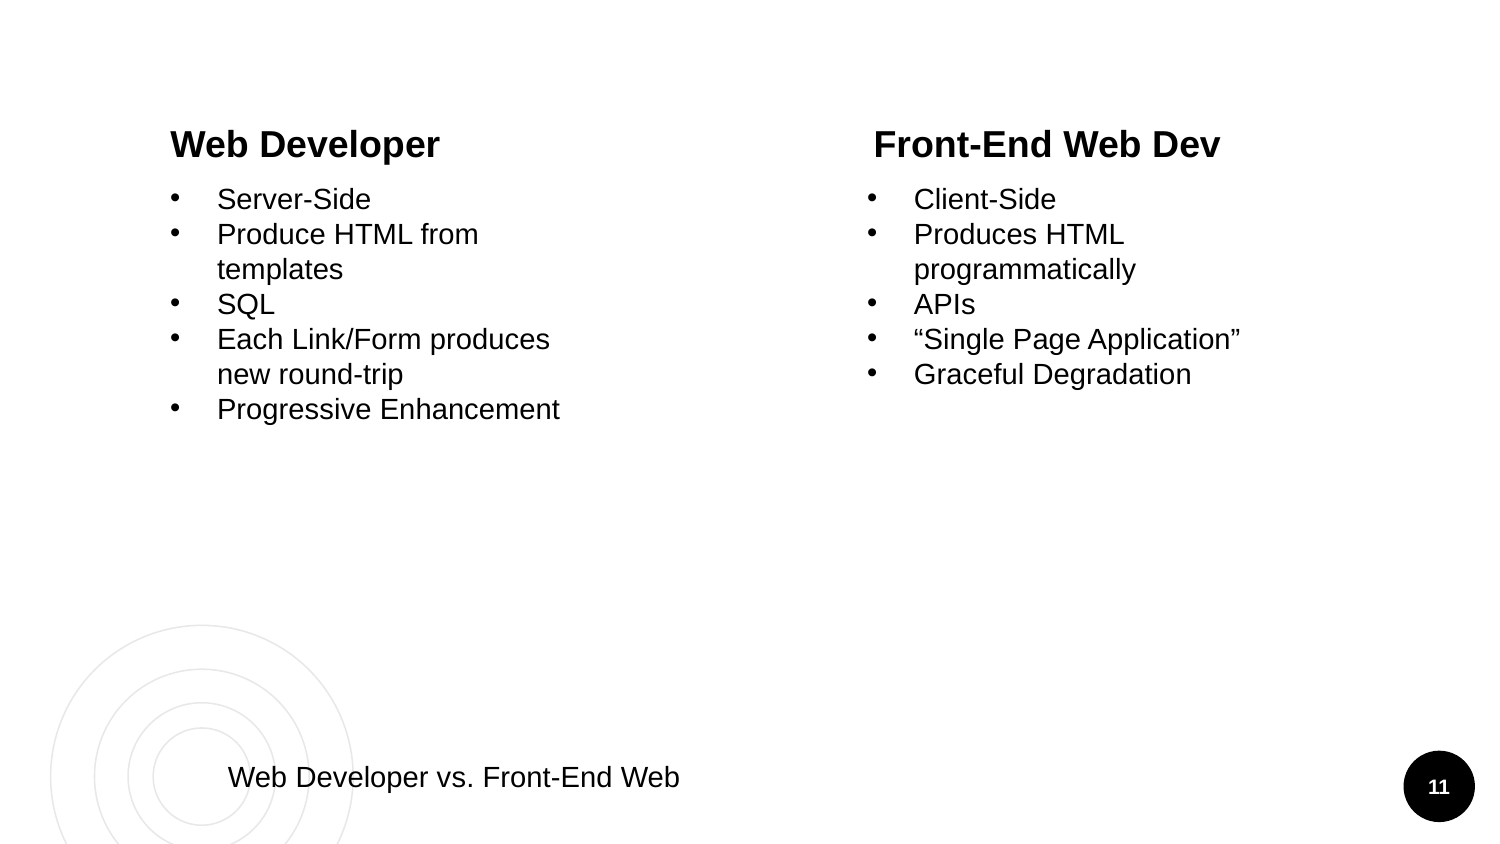

Web Developer
Front-End Web Dev
Server-Side
Produce HTML from templates
SQL
Each Link/Form produces new round-trip
Progressive Enhancement
Client-Side
Produces HTML programmatically
APIs
“Single Page Application”
Graceful Degradation
Web Developer vs. Front-End Web
11